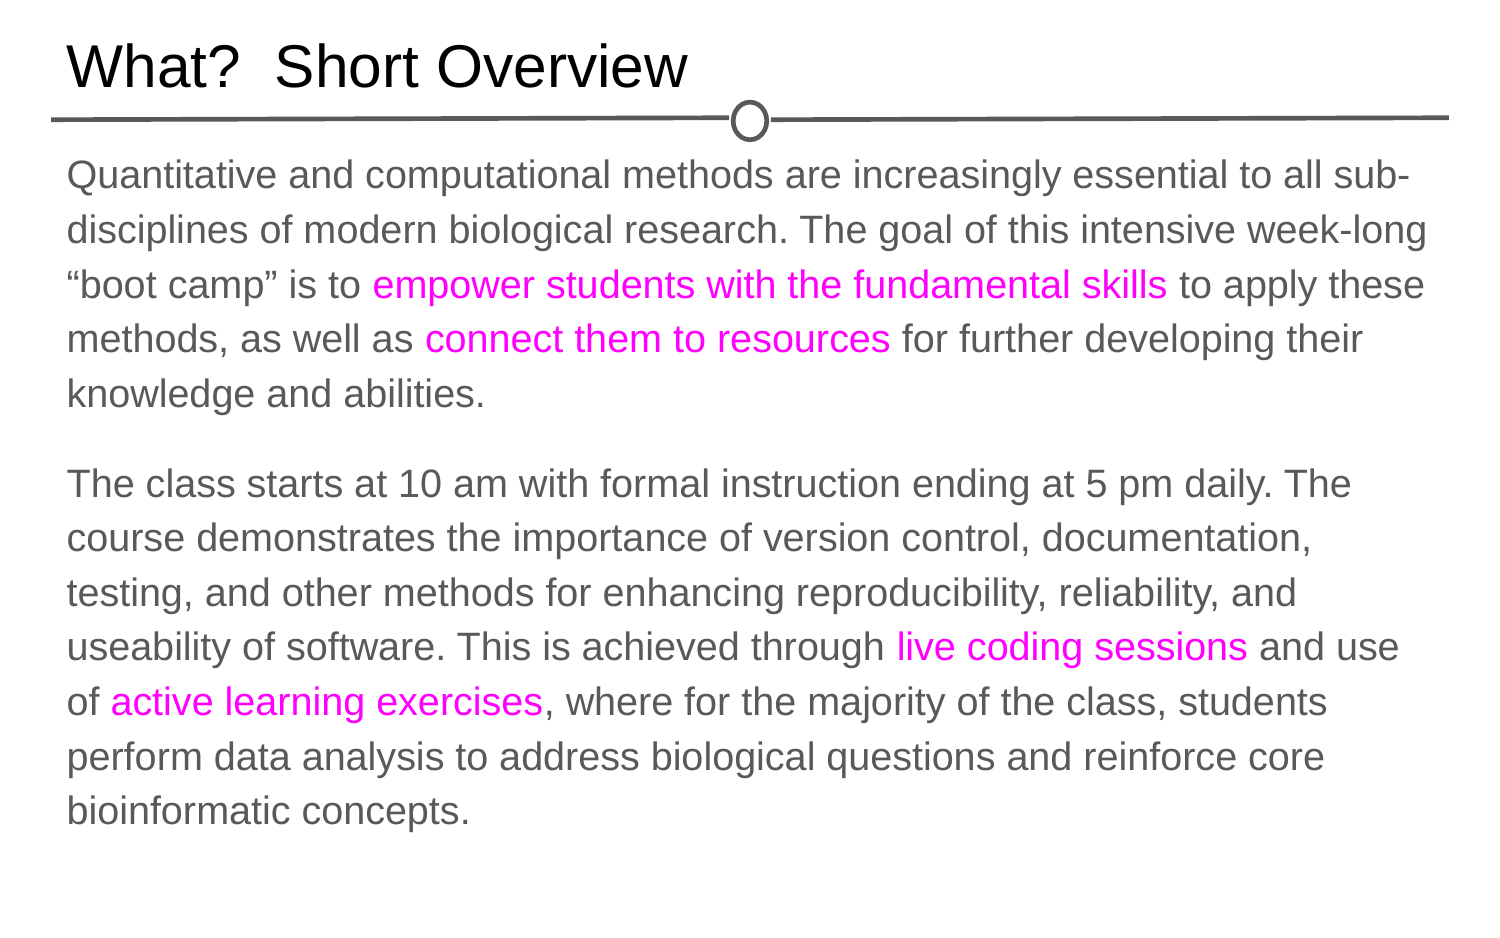

# What?  Short Overview
Quantitative and computational methods are increasingly essential to all sub-disciplines of modern biological research. The goal of this intensive week-long “boot camp” is to empower students with the fundamental skills to apply these methods, as well as connect them to resources for further developing their knowledge and abilities.
The class starts at 10 am with formal instruction ending at 5 pm daily. The course demonstrates the importance of version control, documentation, testing, and other methods for enhancing reproducibility, reliability, and useability of software. This is achieved through live coding sessions and use of active learning exercises, where for the majority of the class, students perform data analysis to address biological questions and reinforce core bioinformatic concepts.